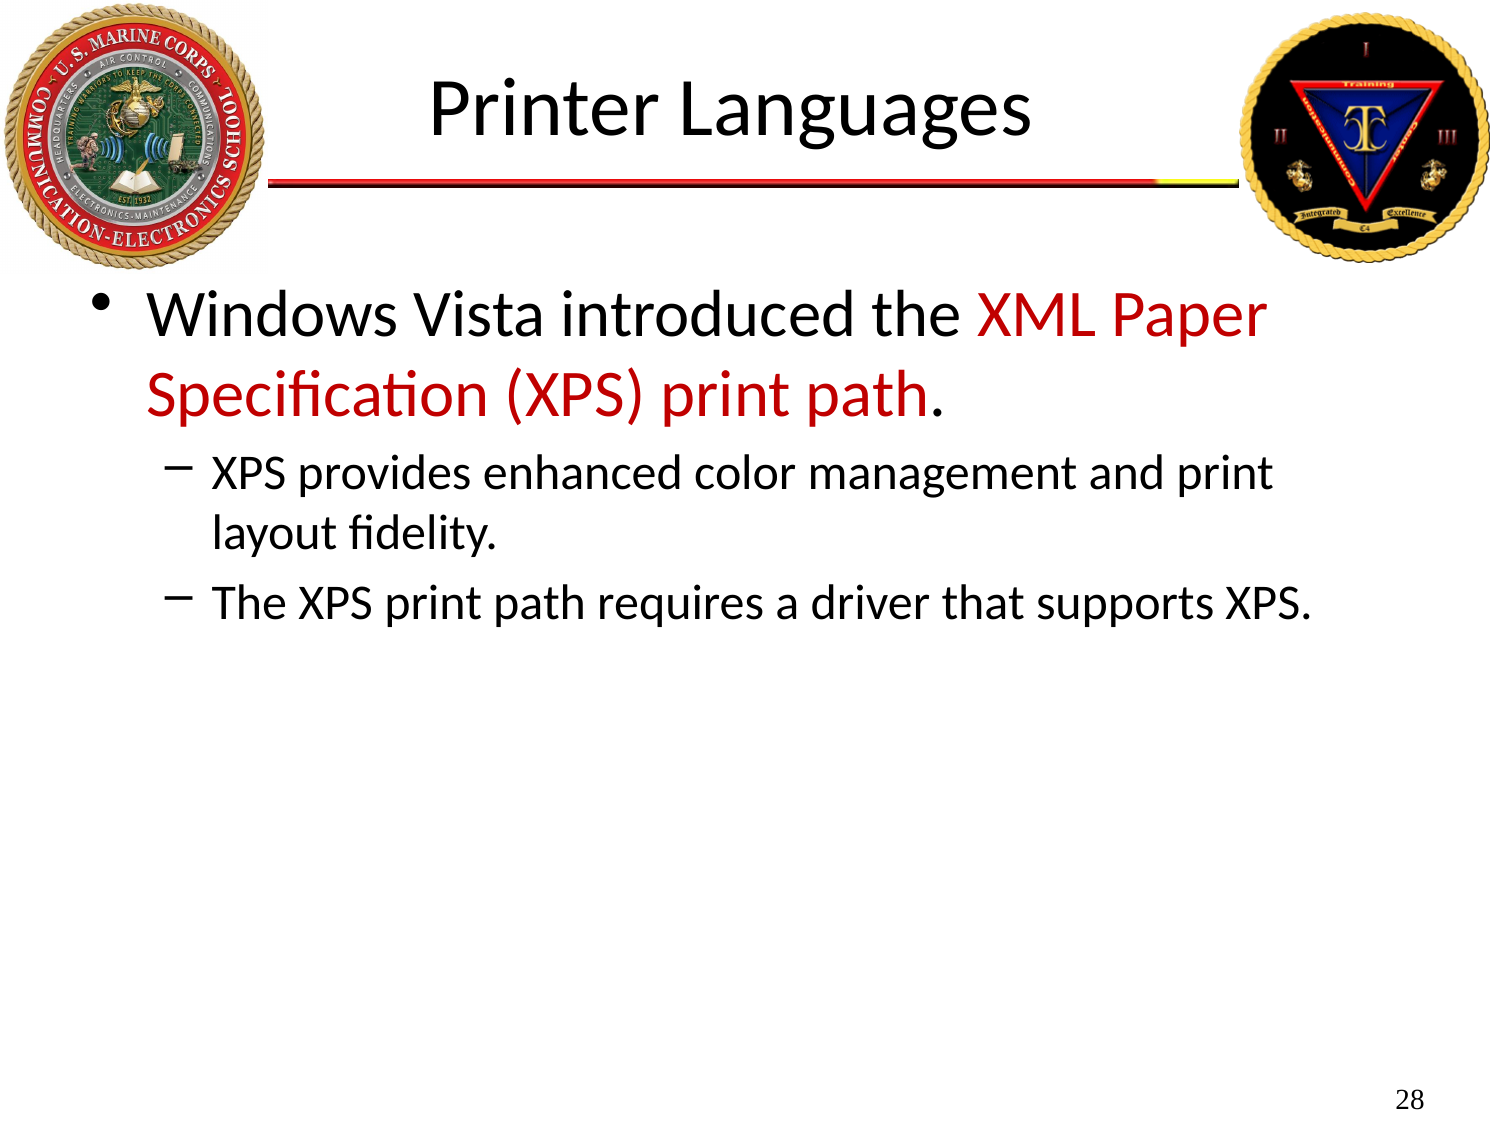

# Printer Languages
Windows Vista introduced the XML Paper Specification (XPS) print path.
XPS provides enhanced color management and print layout fidelity.
The XPS print path requires a driver that supports XPS.